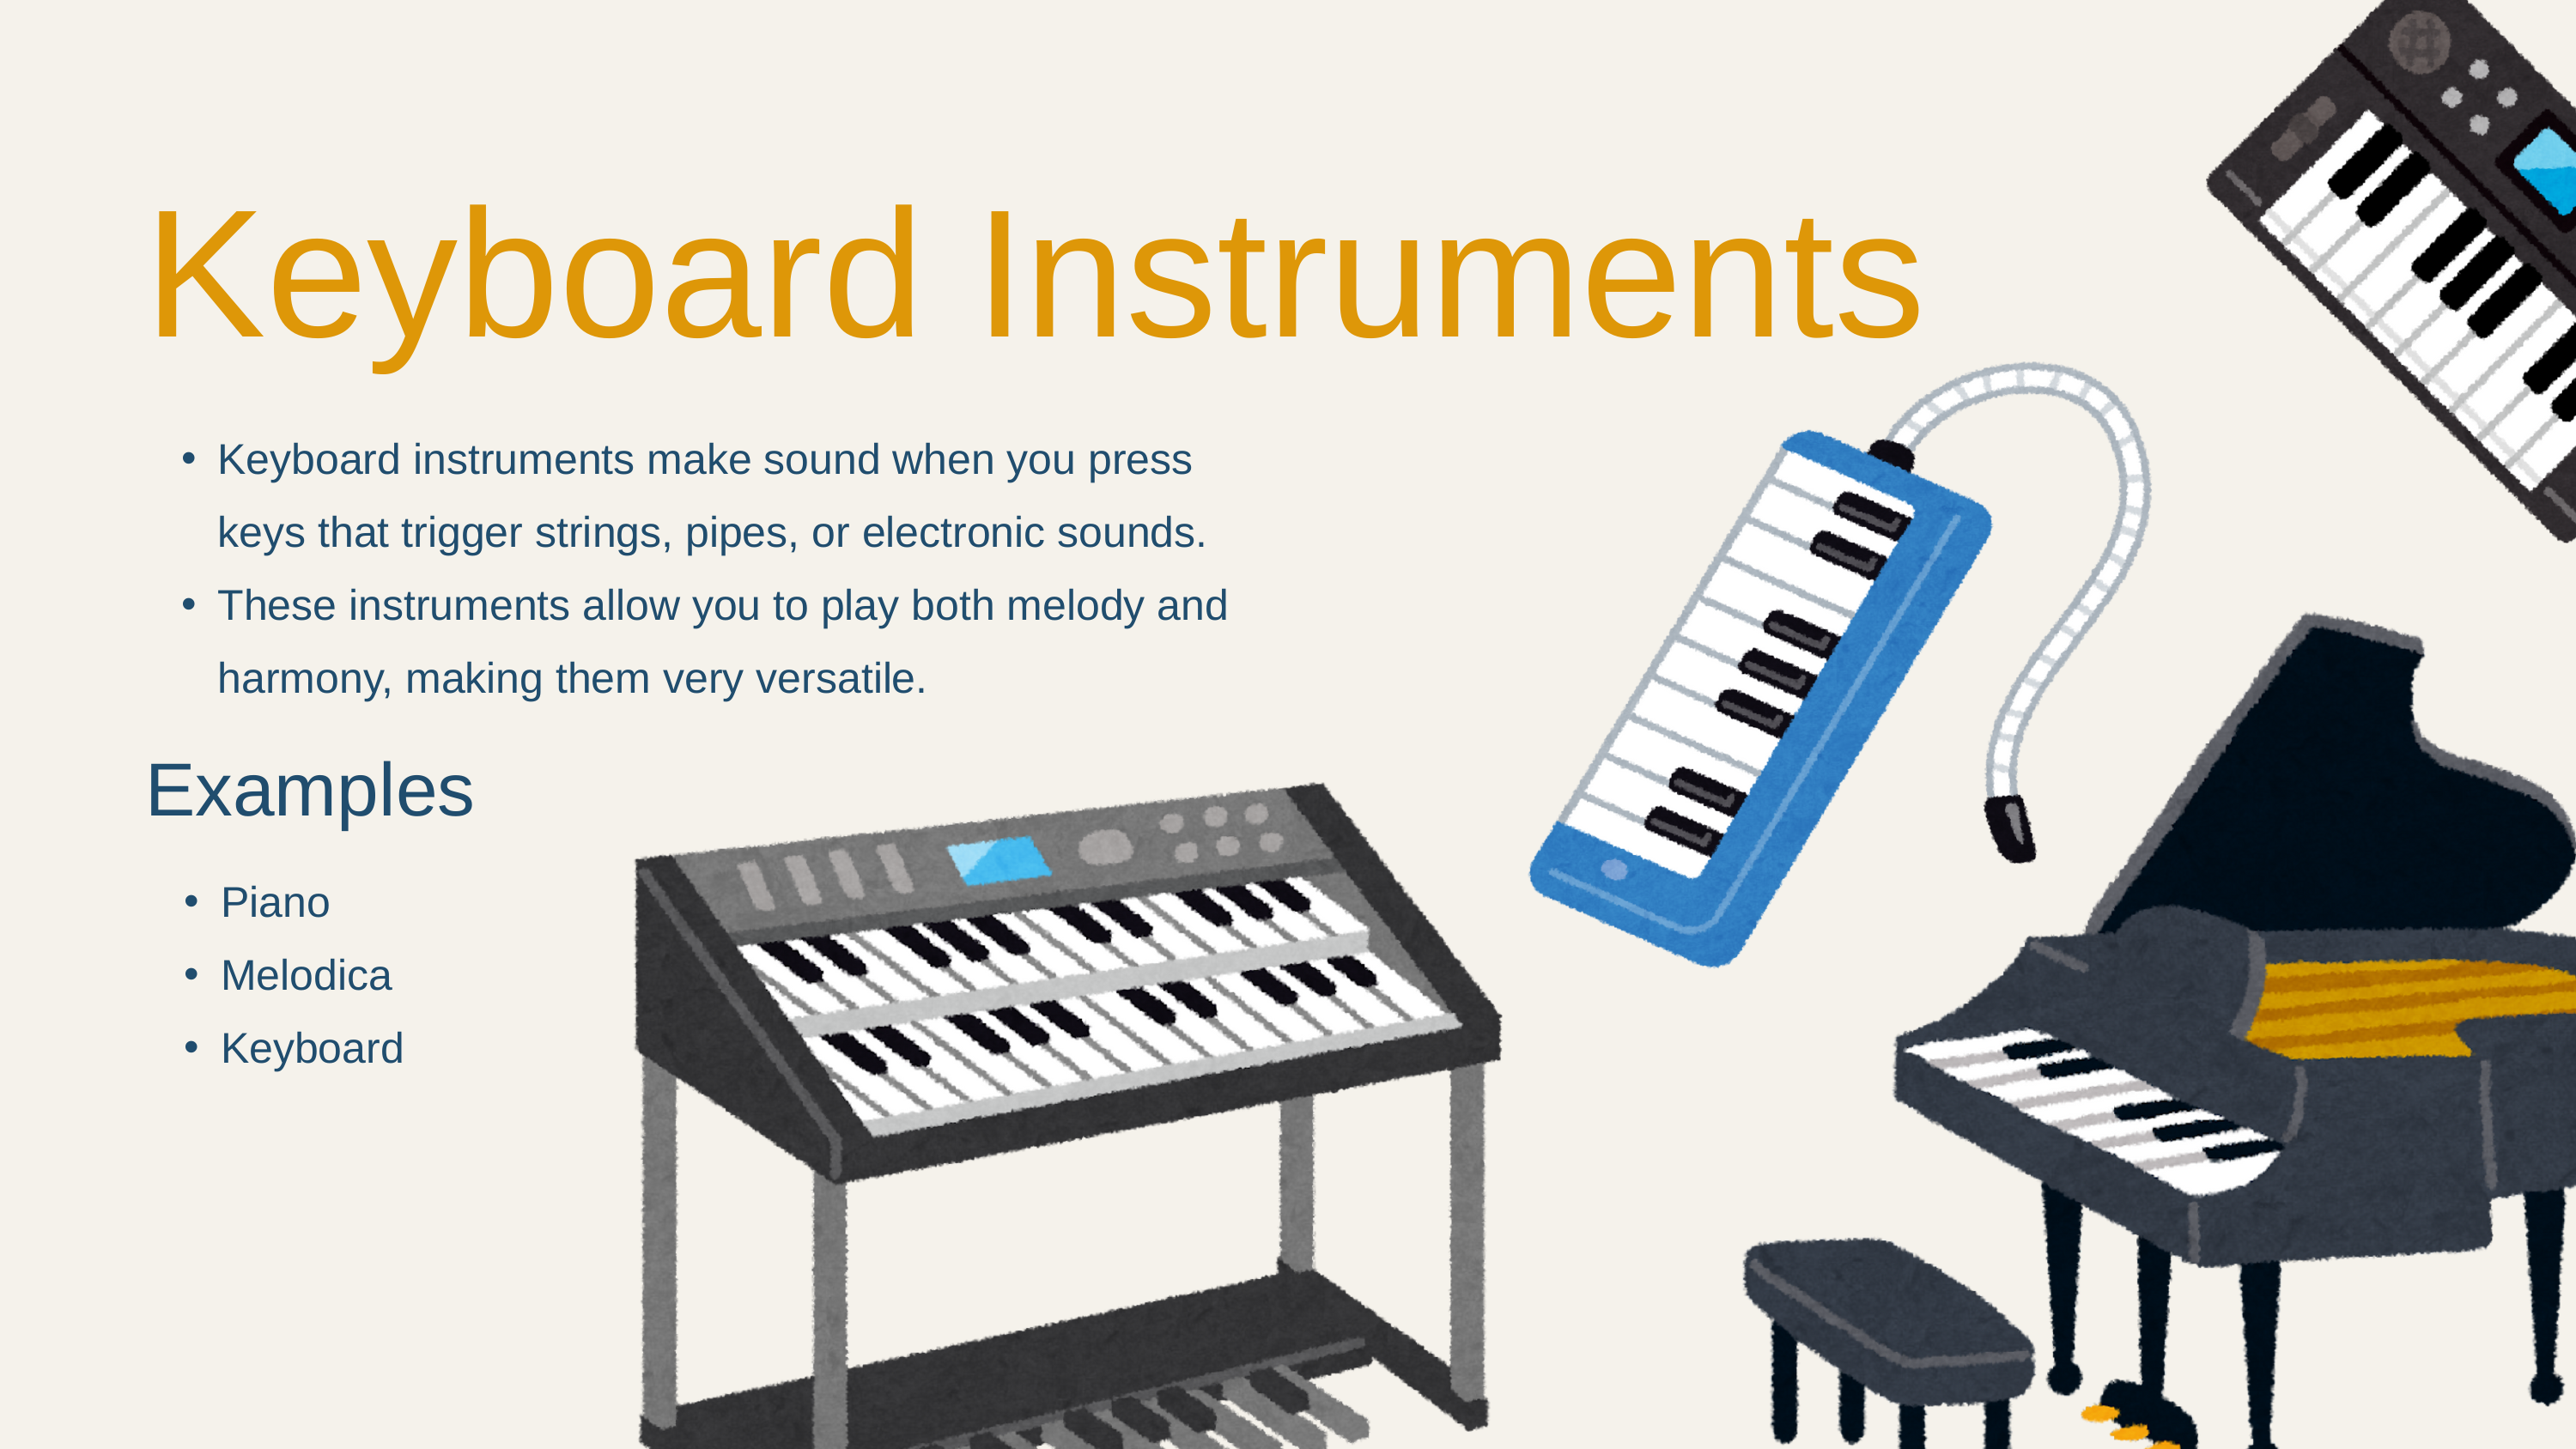

Keyboard Instruments

Keyboard instruments make sound when you press keys that trigger strings, pipes, or electronic sounds.
These instruments allow you to play both melody and harmony, making them very versatile.

Examples

Piano
Melodica
Keyboard